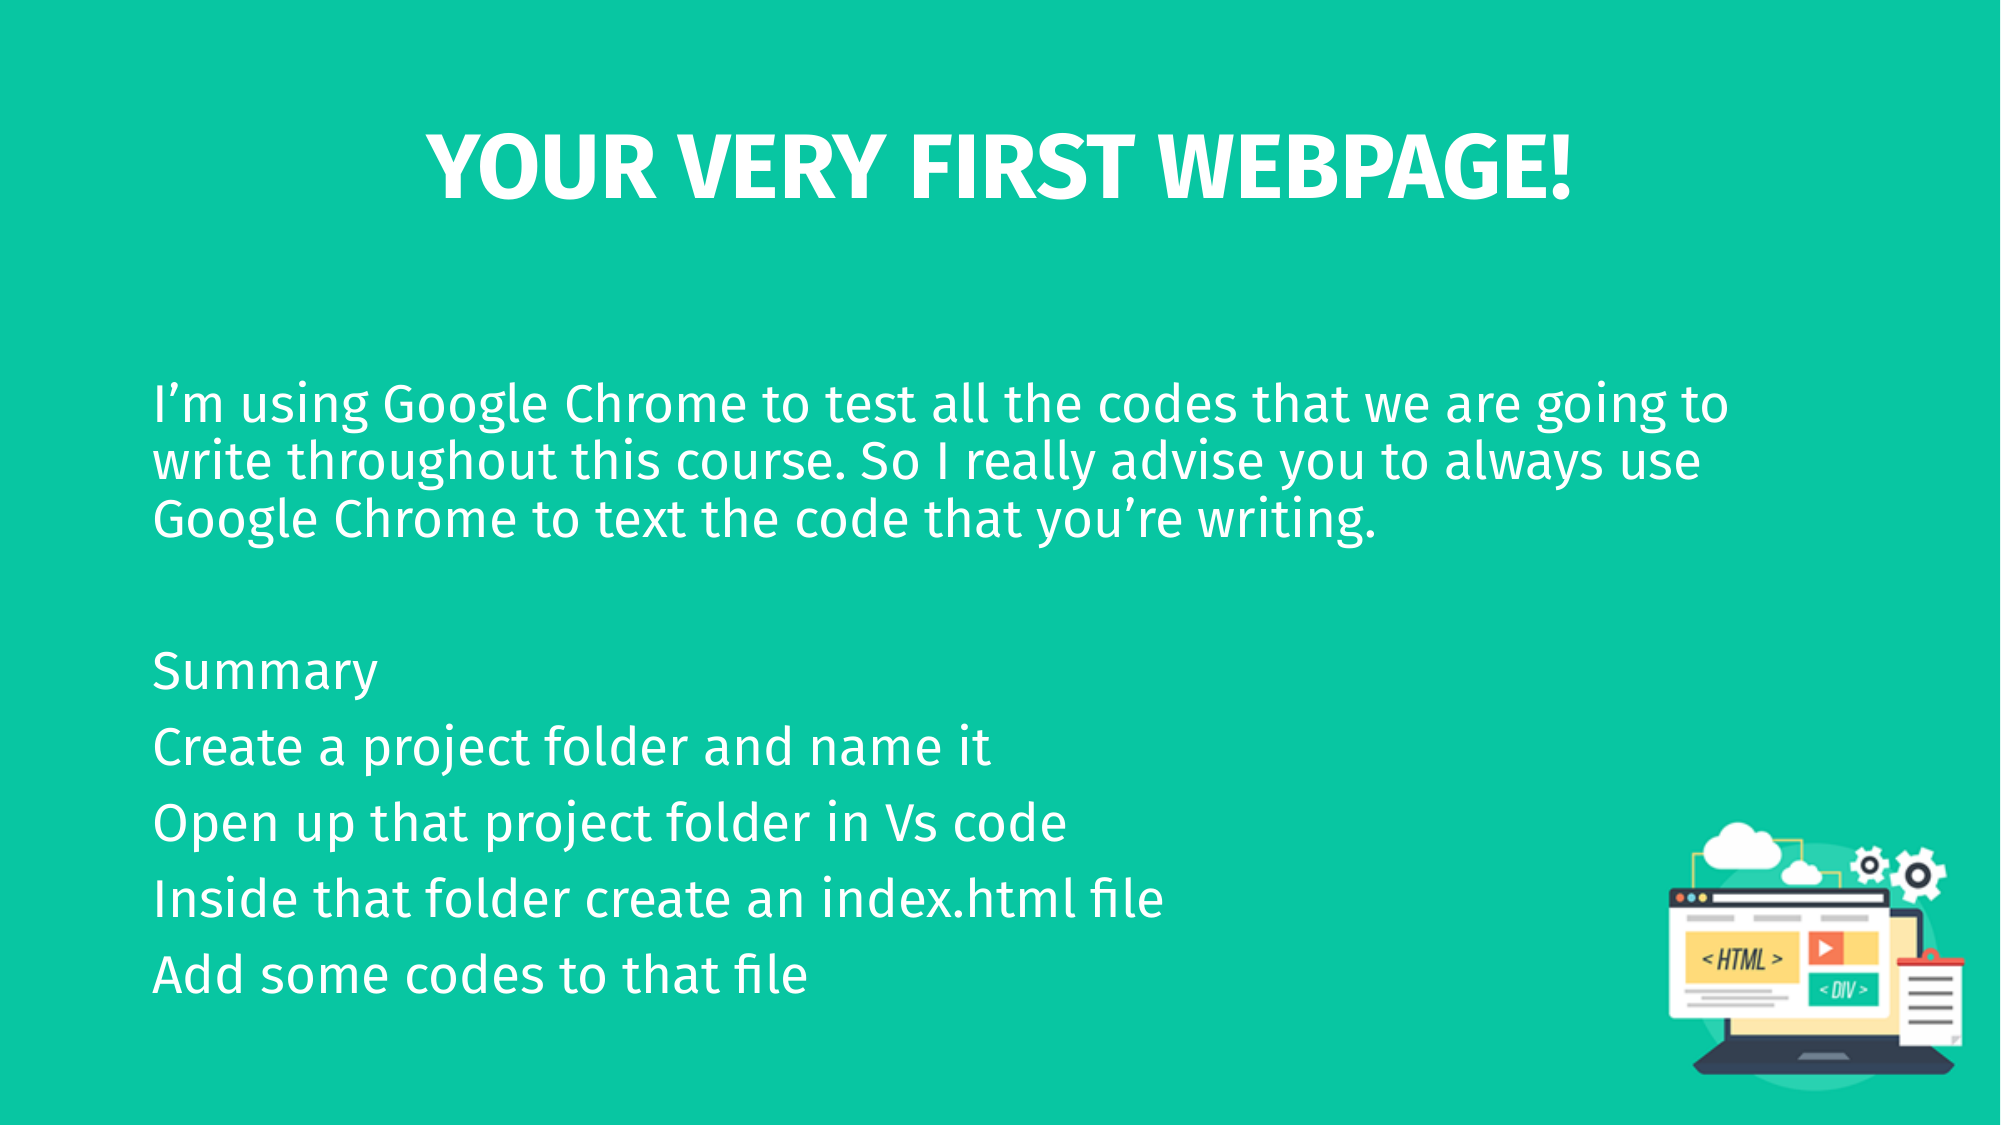

# YOUR VERY FIRST WEBPAGE!

I’m using Google Chrome to test all the codes that we are going to write throughout this course. So I really advise you to always use Google Chrome to text the code that you’re writing.

Summary
Create a project folder and name it
Open up that project folder in Vs code
Inside that folder create an index.html file
Add some codes to that file